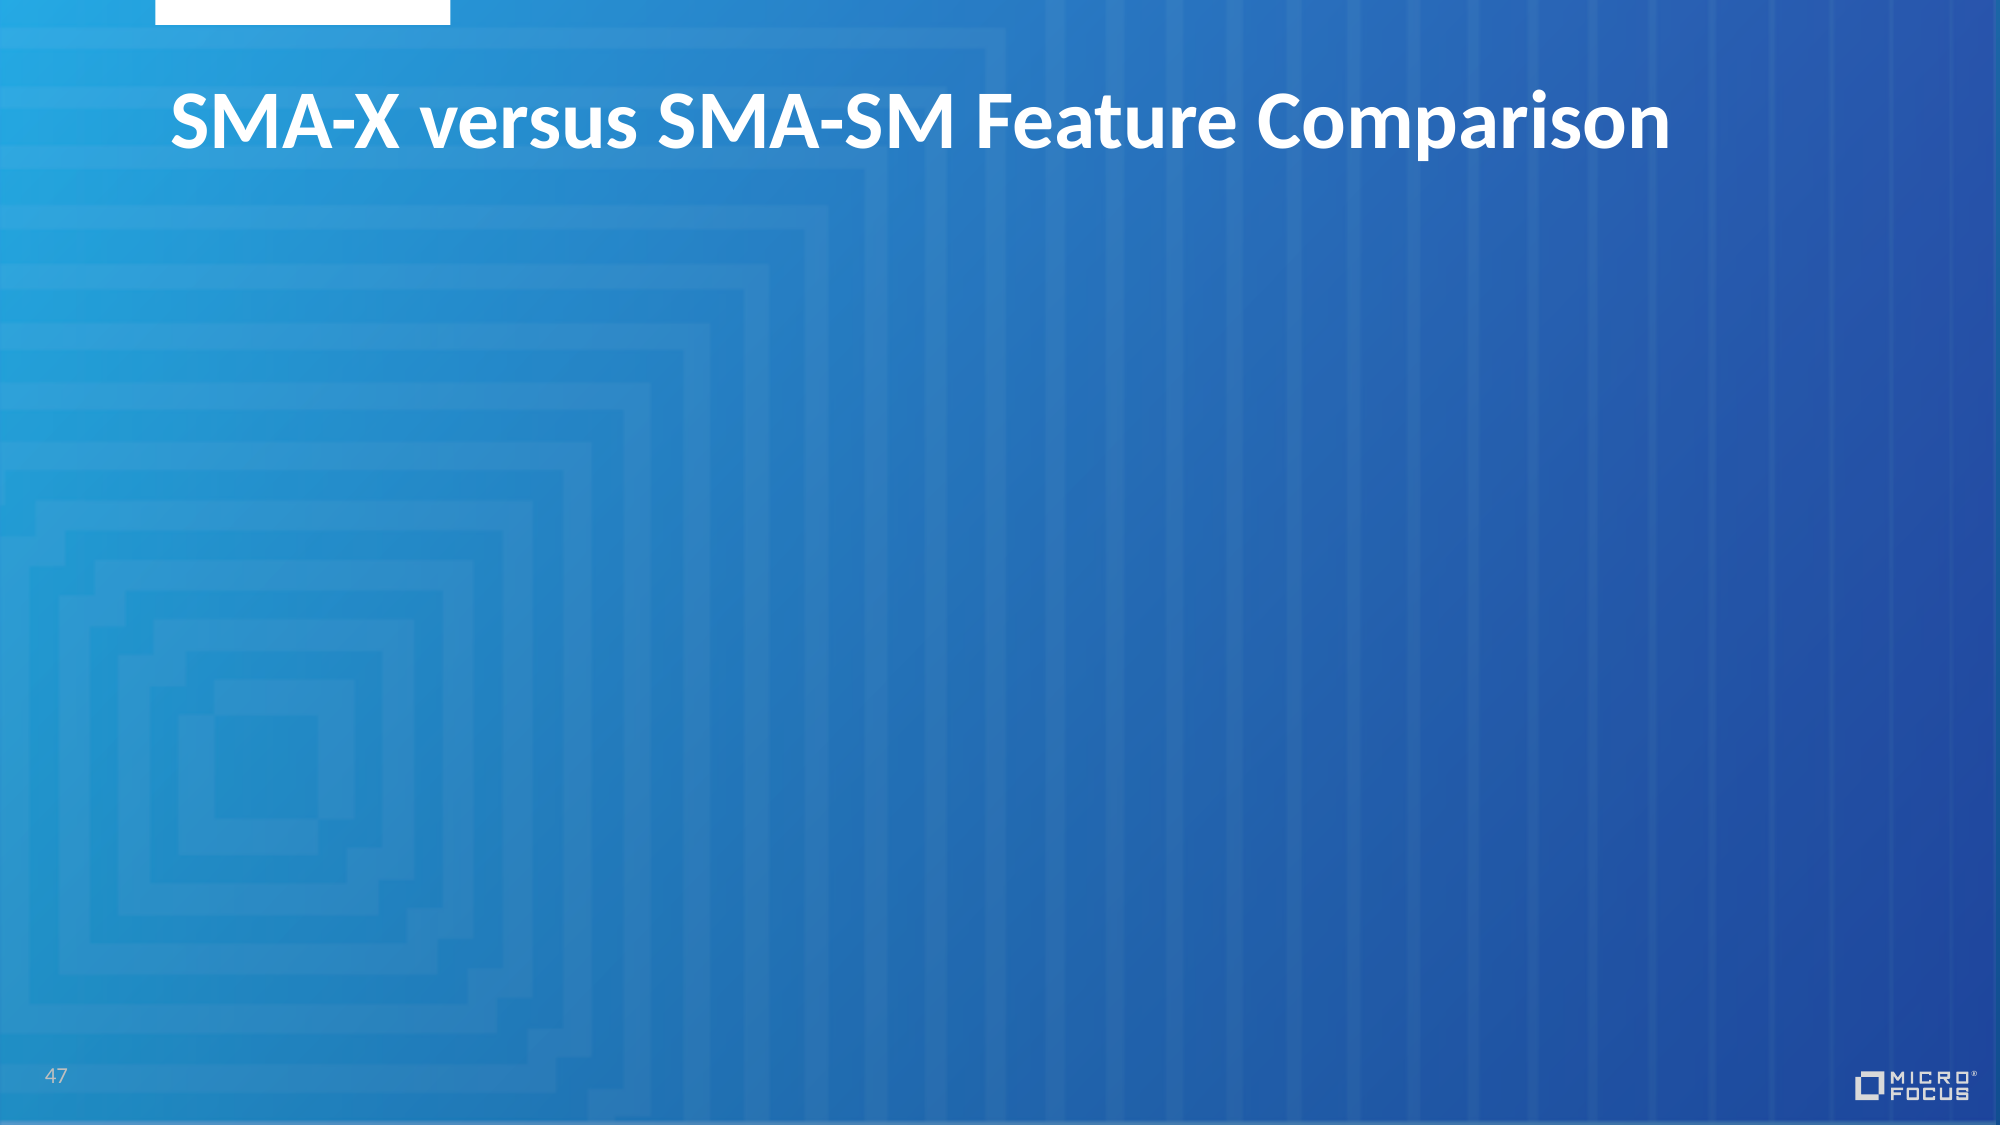

# SMA-X versus SMA-SM Feature Comparison

47